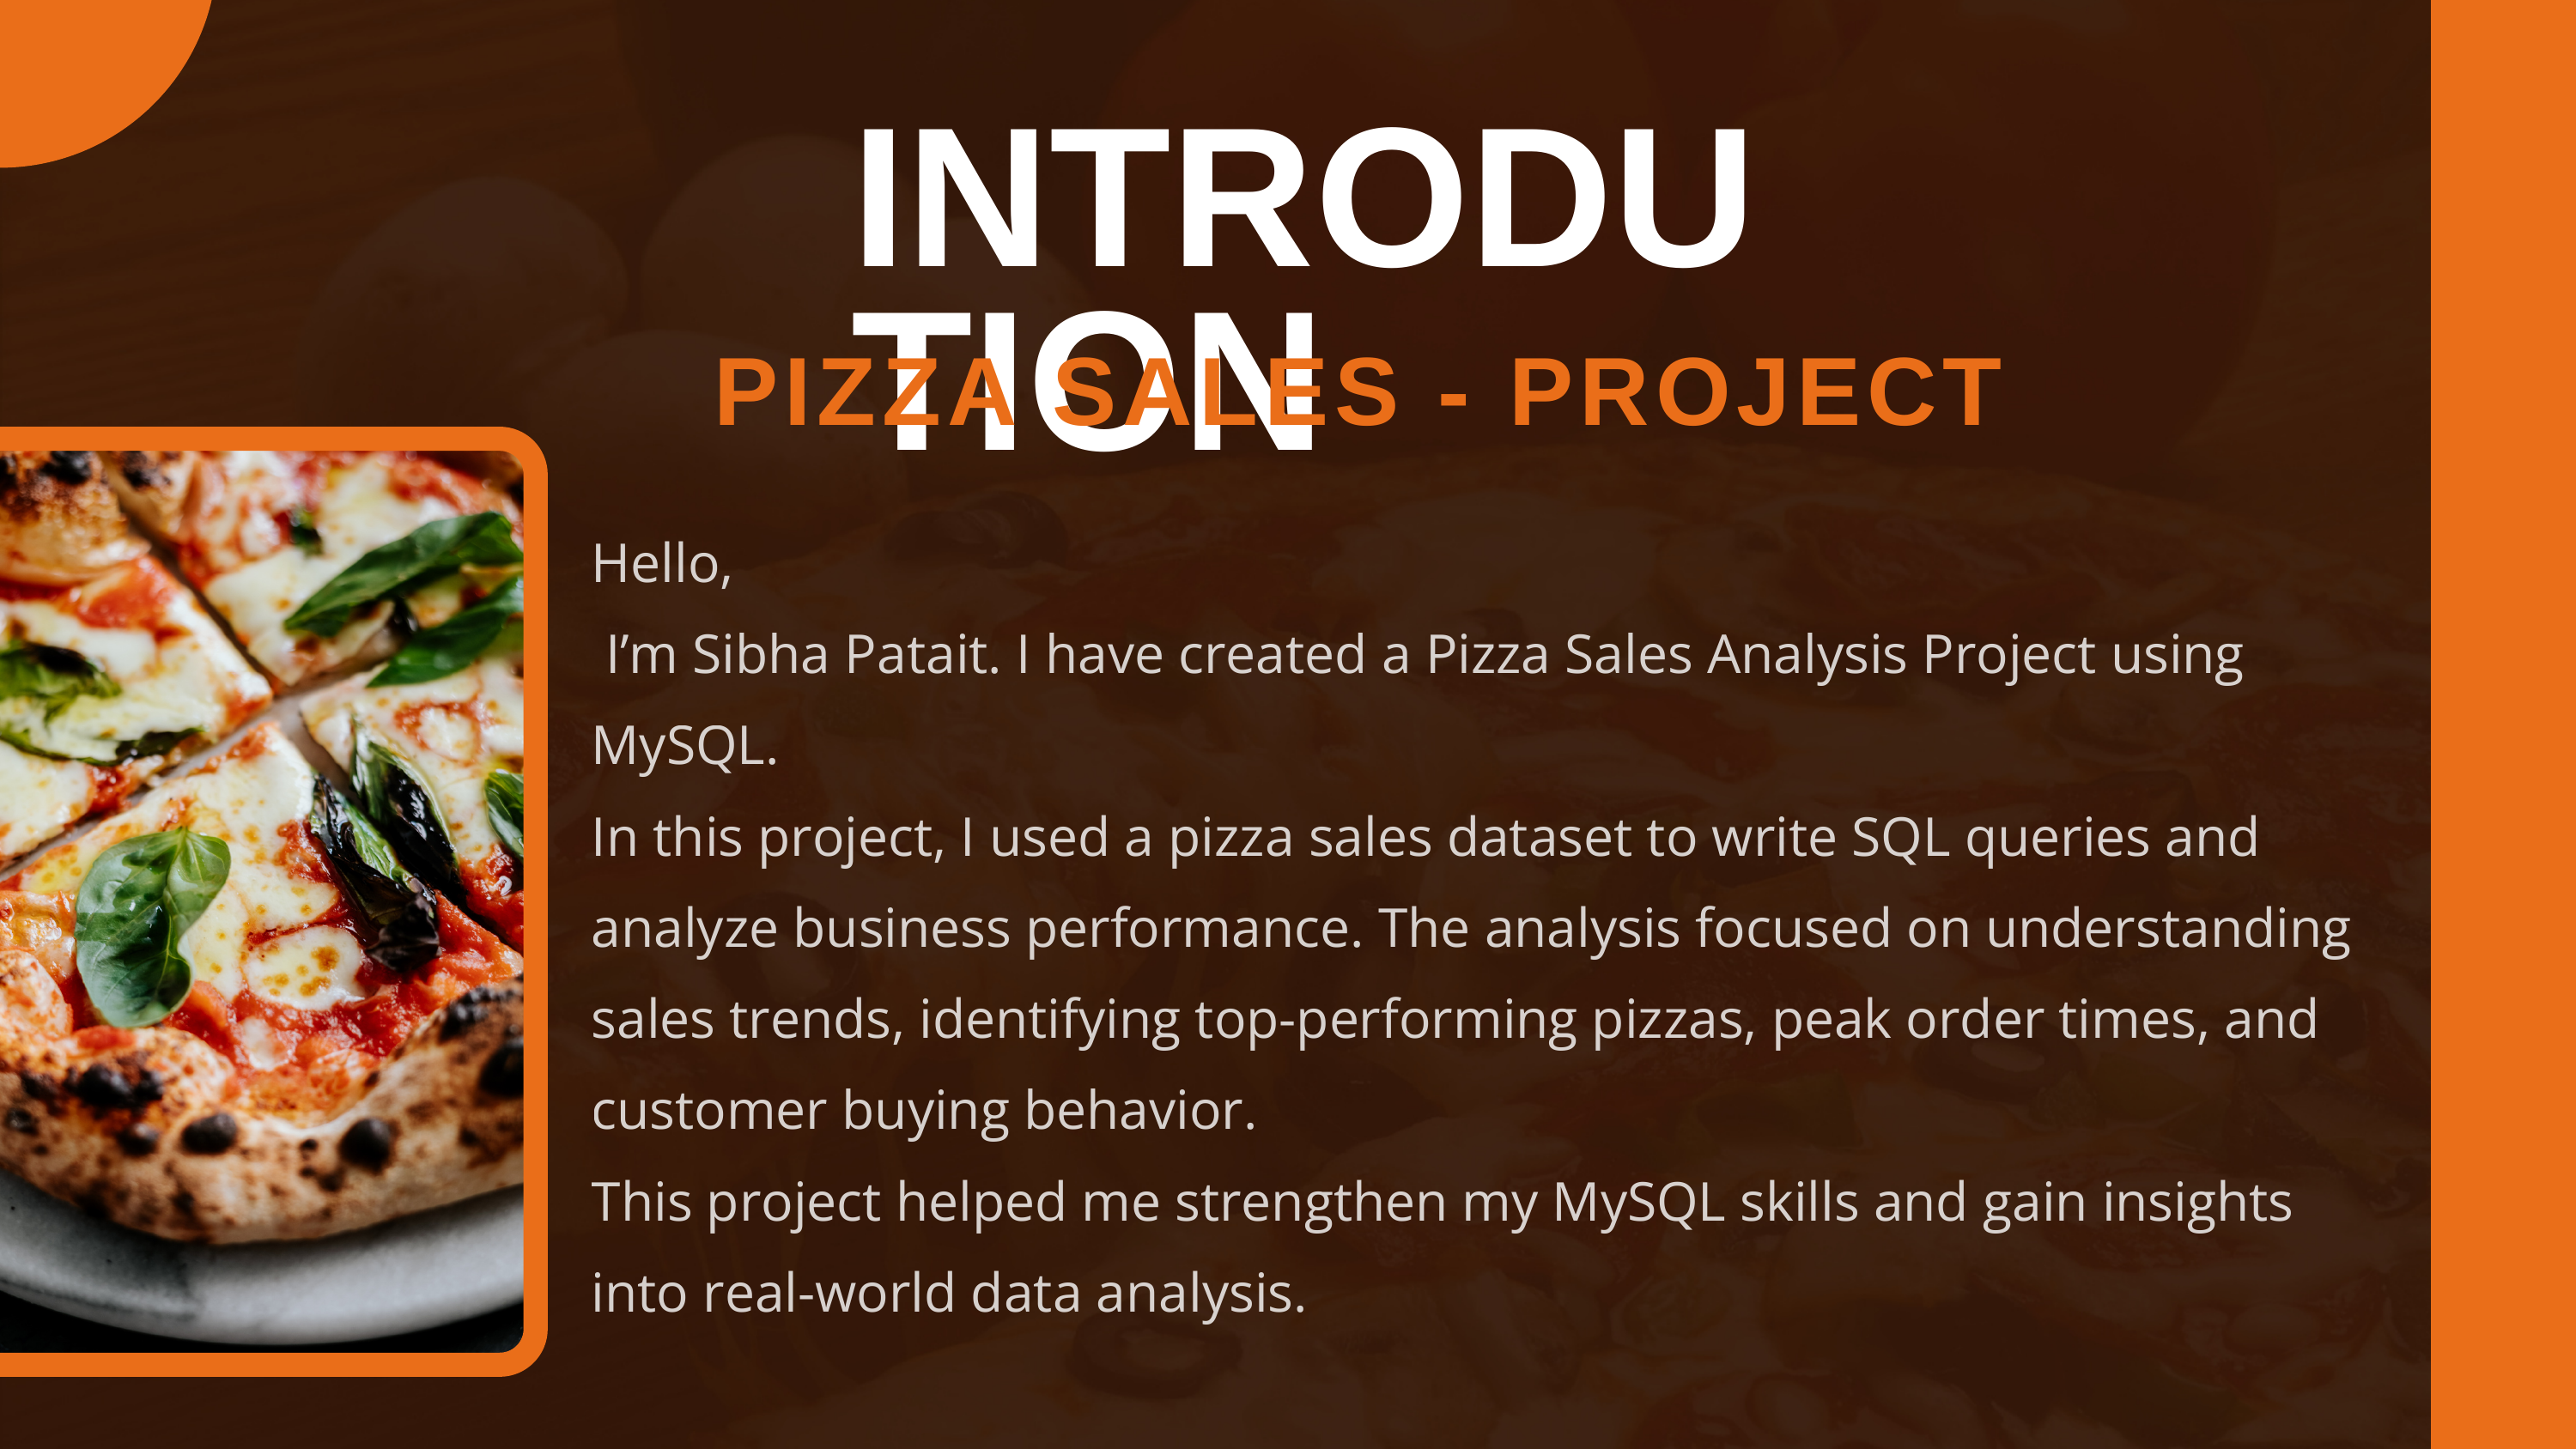

INTRODUTION
PIZZA SALES - PROJECT

Hello,
 I’m Sibha Patait. I have created a Pizza Sales Analysis Project using MySQL.
In this project, I used a pizza sales dataset to write SQL queries and analyze business performance. The analysis focused on understanding sales trends, identifying top-performing pizzas, peak order times, and customer buying behavior.
This project helped me strengthen my MySQL skills and gain insights into real-world data analysis.